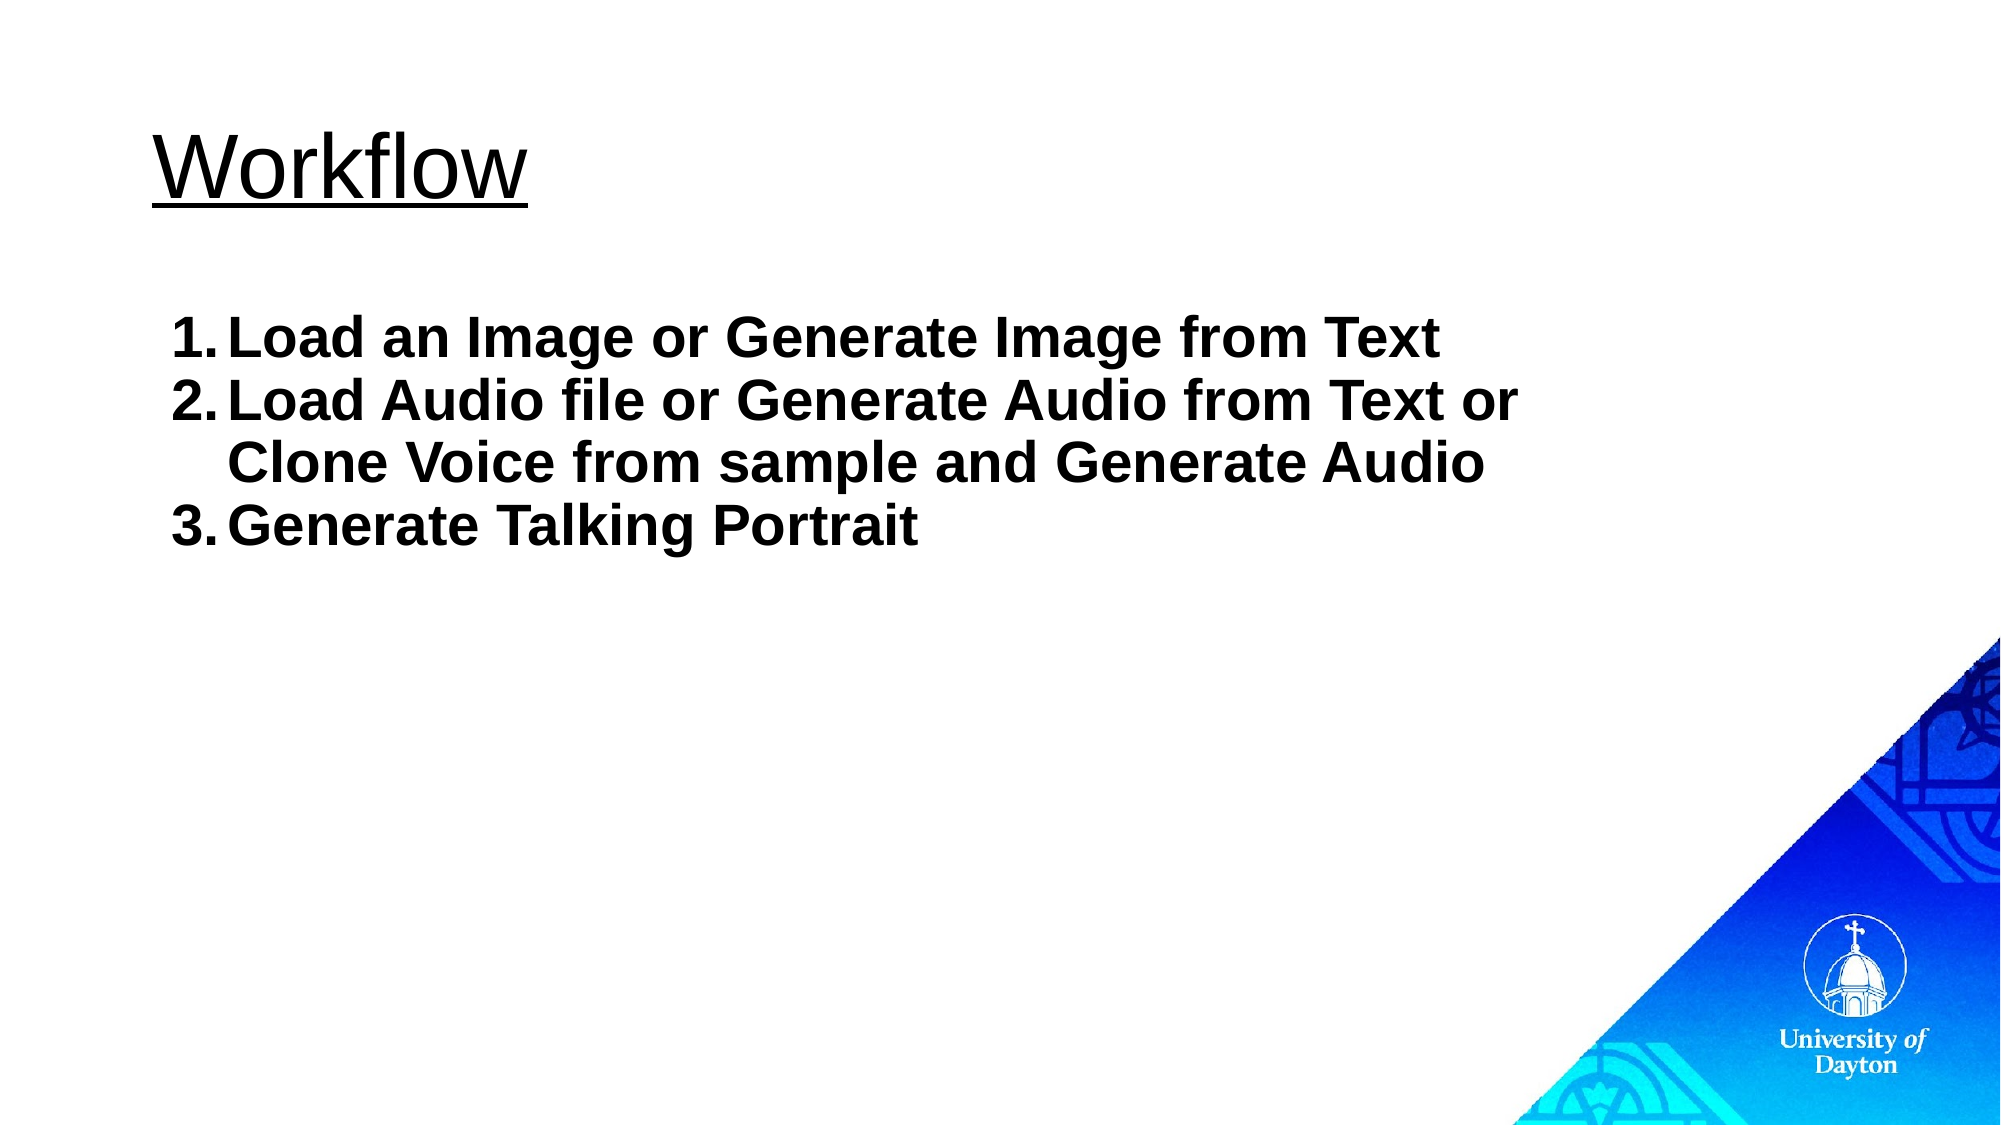

# Workflow
Load an Image or Generate Image from Text
Load Audio file or Generate Audio from Text or Clone Voice from sample and Generate Audio
Generate Talking Portrait